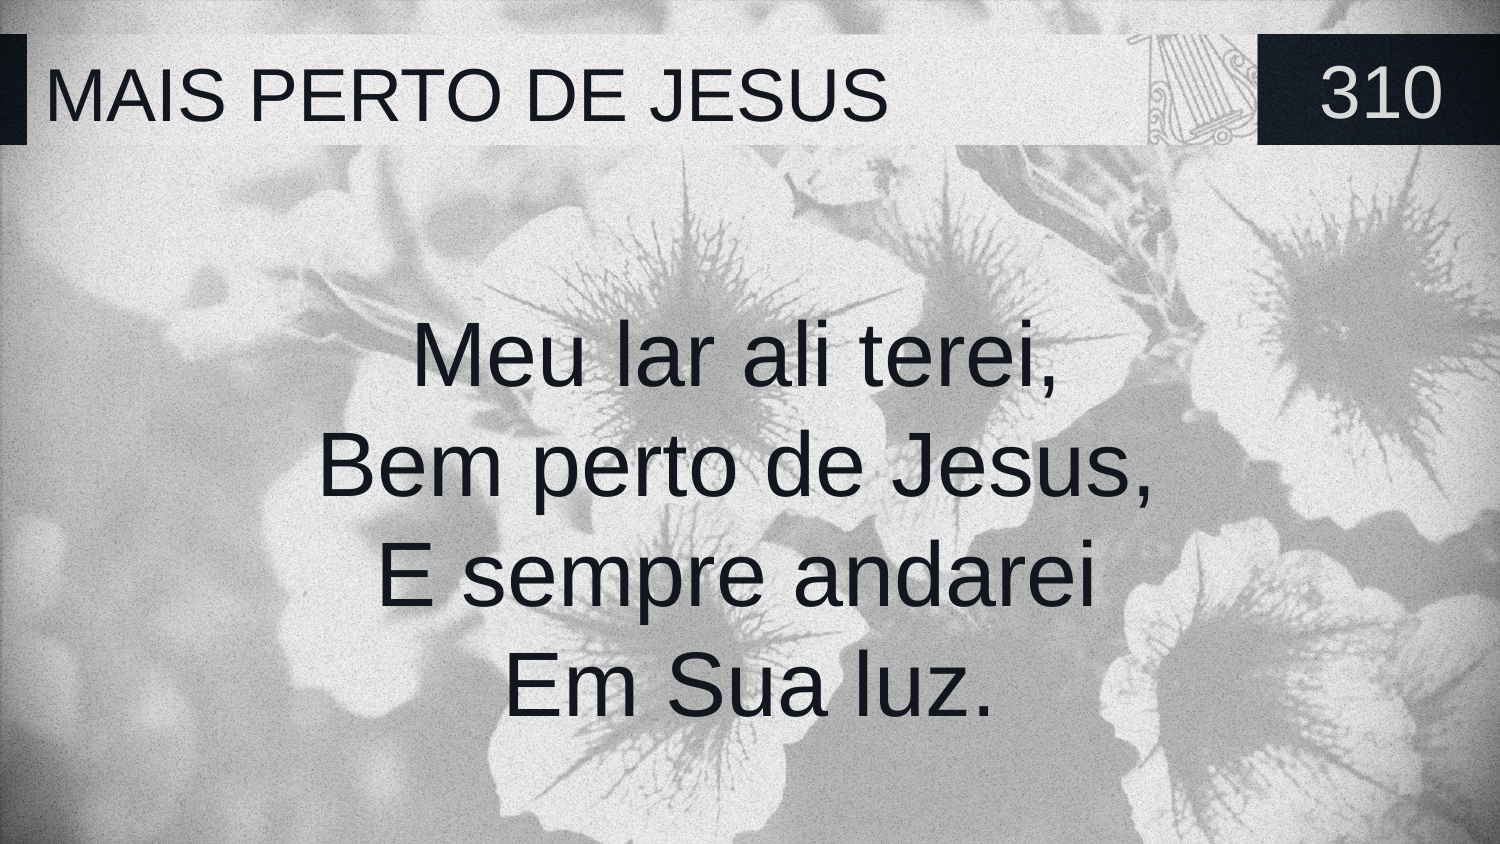

# MAIS PERTO DE JESUS
310
Meu lar ali terei,
Bem perto de Jesus,
E sempre andarei
Em Sua luz.